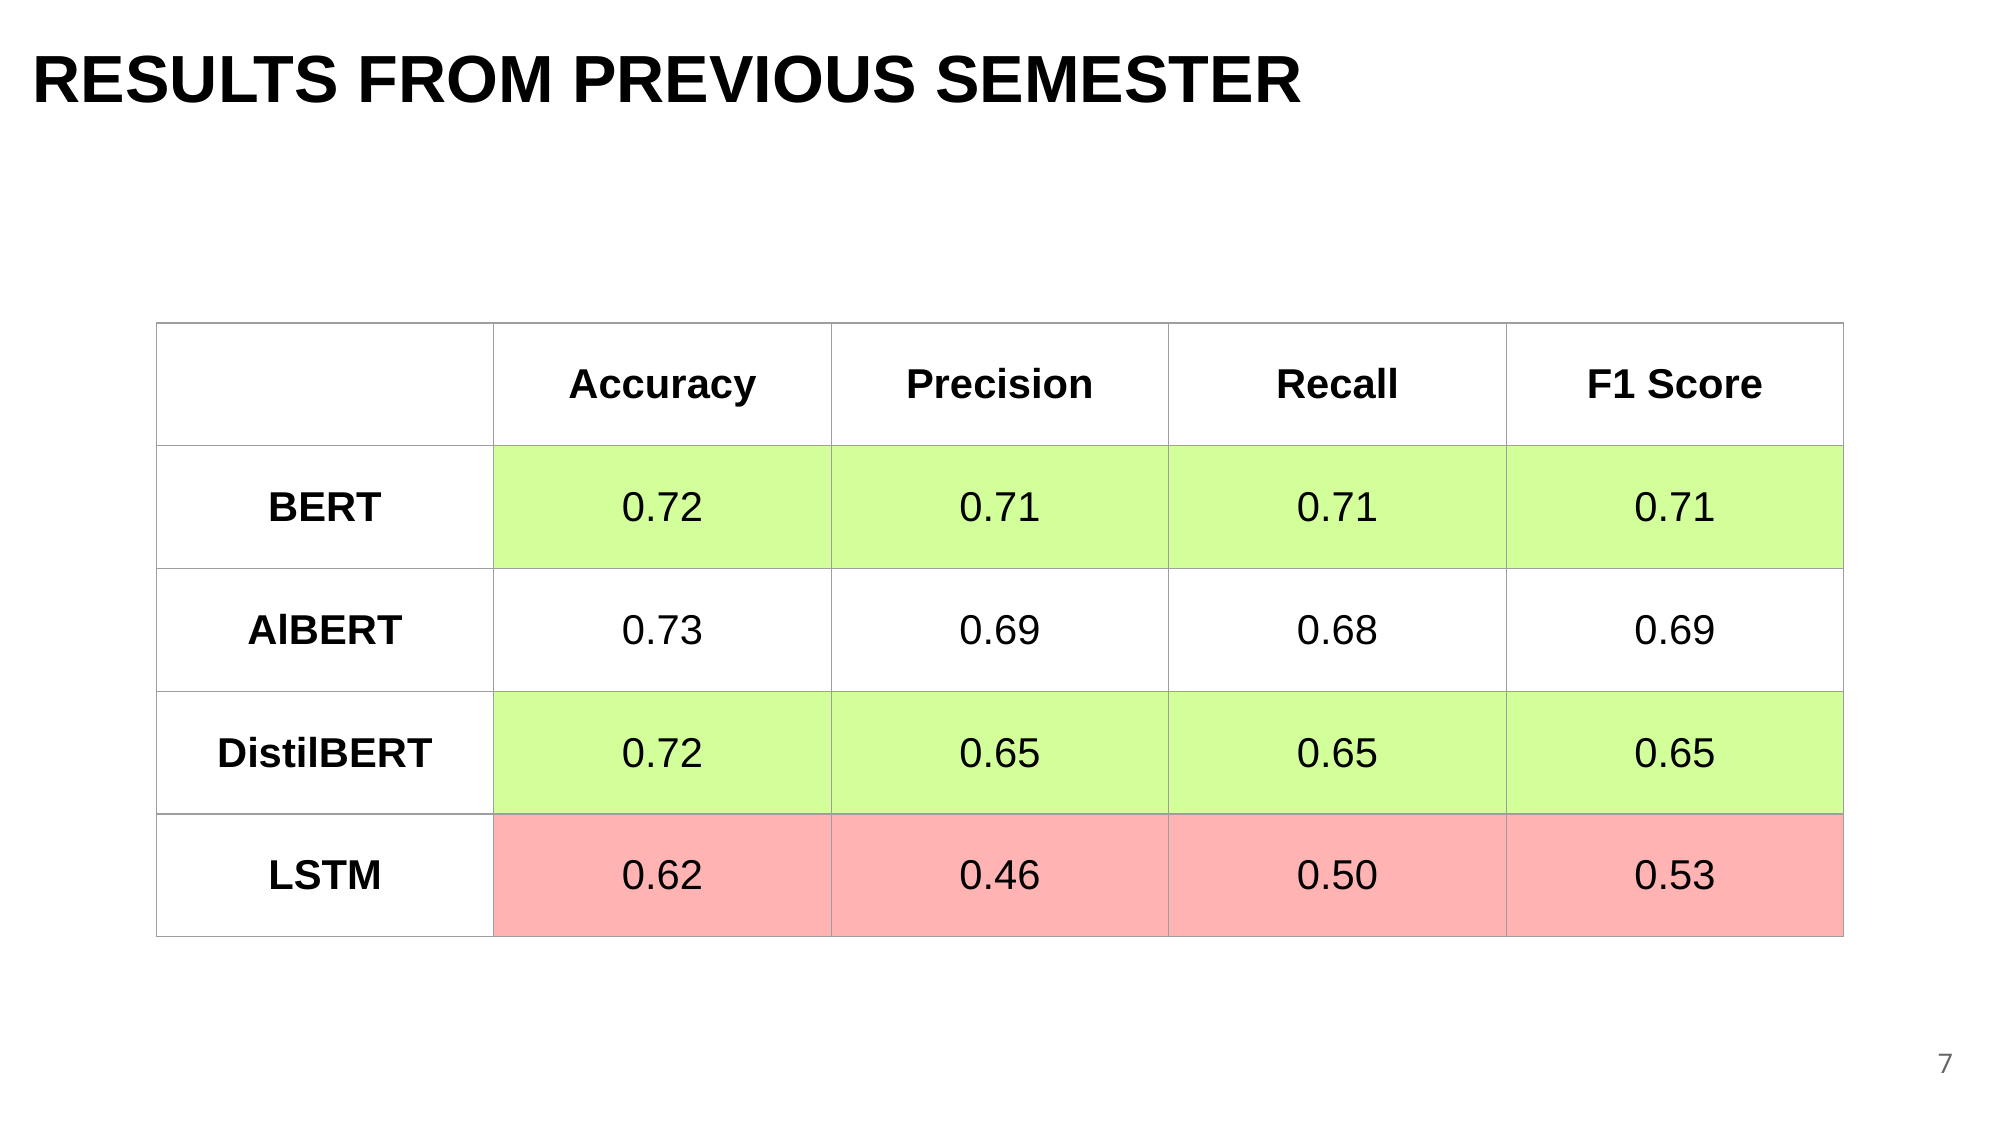

RESULTS FROM PREVIOUS SEMESTER
|  | Accuracy | Precision | Recall | F1 Score |
| --- | --- | --- | --- | --- |
| BERT | 0.72 | 0.71 | 0.71 | 0.71 |
| AlBERT | 0.73 | 0.69 | 0.68 | 0.69 |
| DistilBERT | 0.72 | 0.65 | 0.65 | 0.65 |
| LSTM | 0.62 | 0.46 | 0.50 | 0.53 |
7